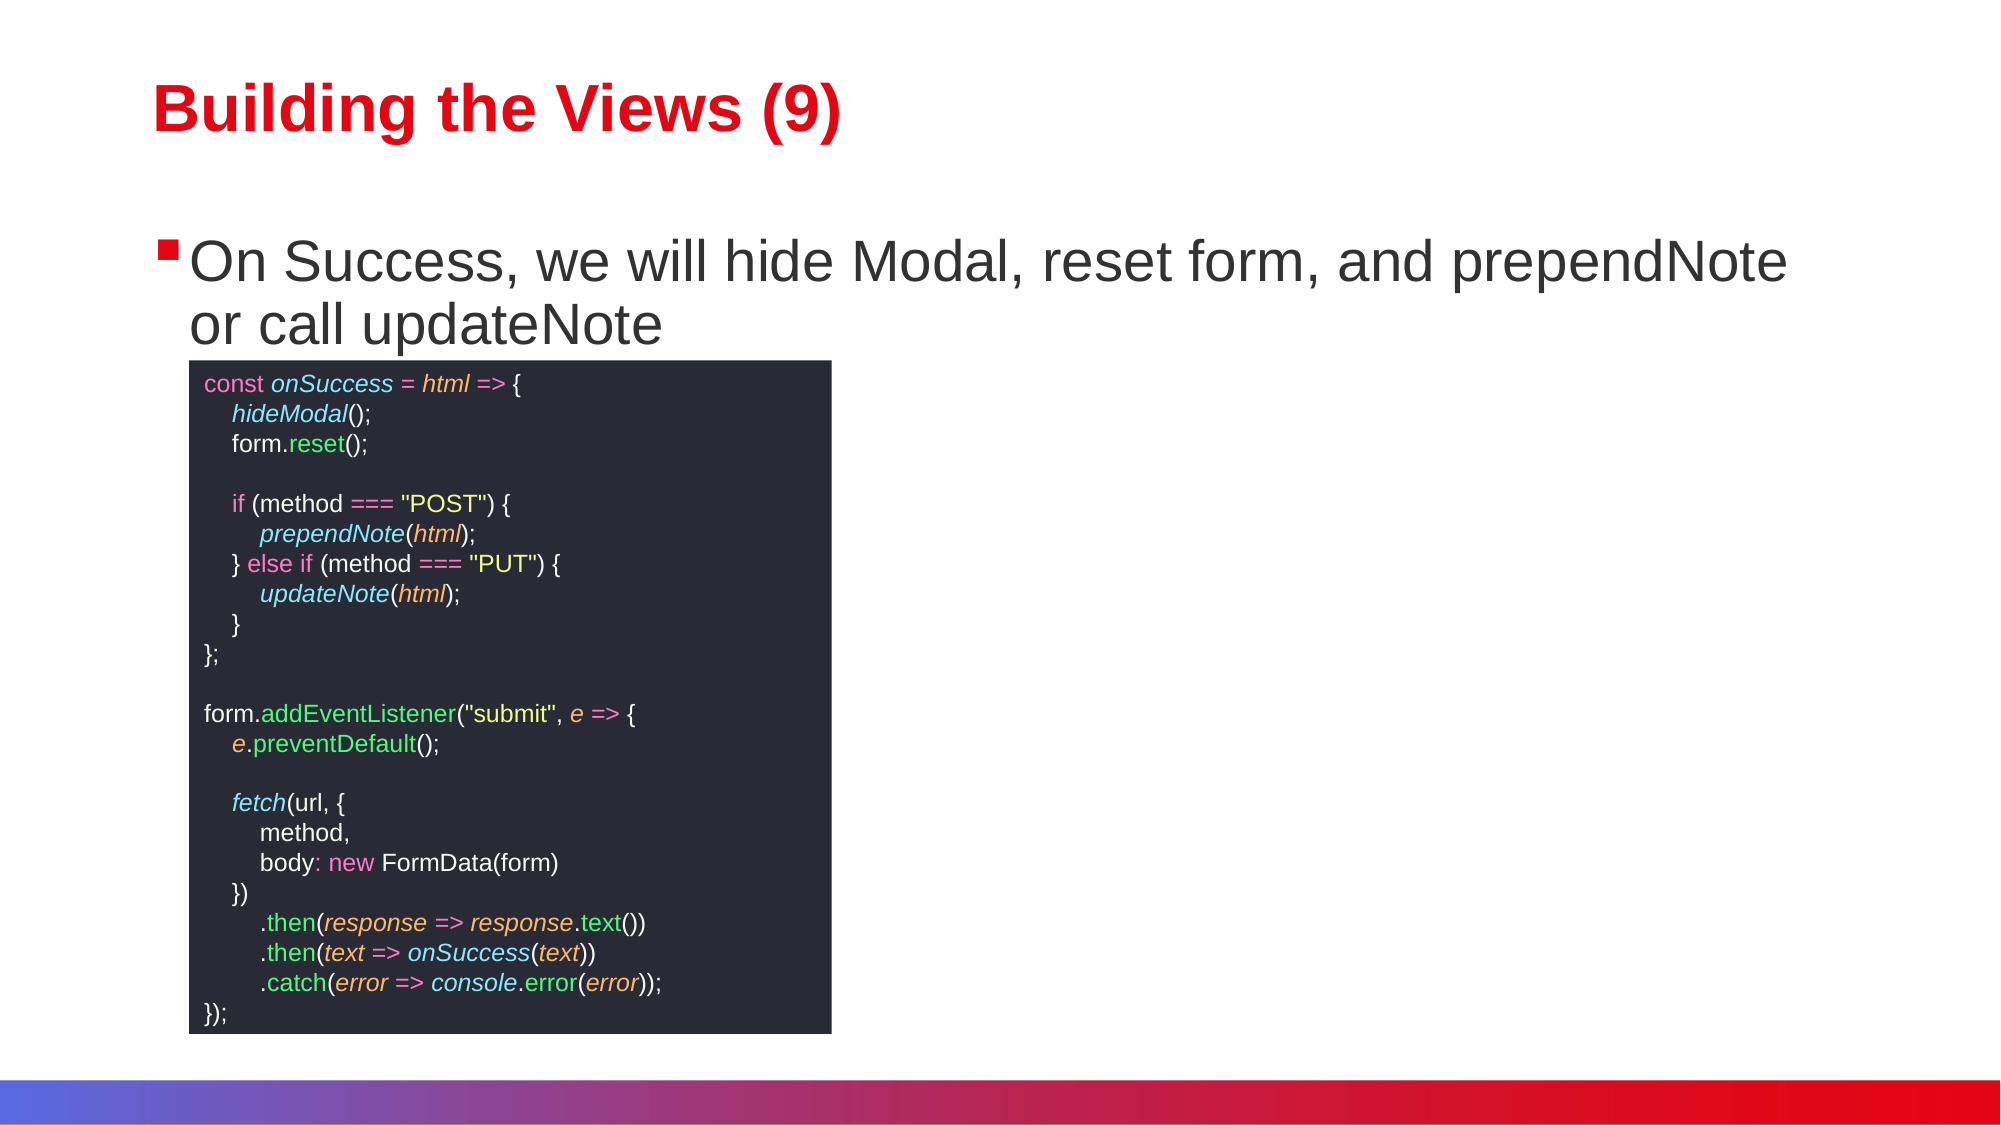

# Building the Views (9)
On Success, we will hide Modal, reset form, and prependNote or call updateNote

const onSuccess = html => {
    hideModal();
    form.reset();
    if (method === "POST") {
        prependNote(html);
    } else if (method === "PUT") {
        updateNote(html);
    }
};
form.addEventListener("submit", e => {
    e.preventDefault();
    fetch(url, {
        method,
        body: new FormData(form)
    })
        .then(response => response.text())
        .then(text => onSuccess(text))
        .catch(error => console.error(error));
});